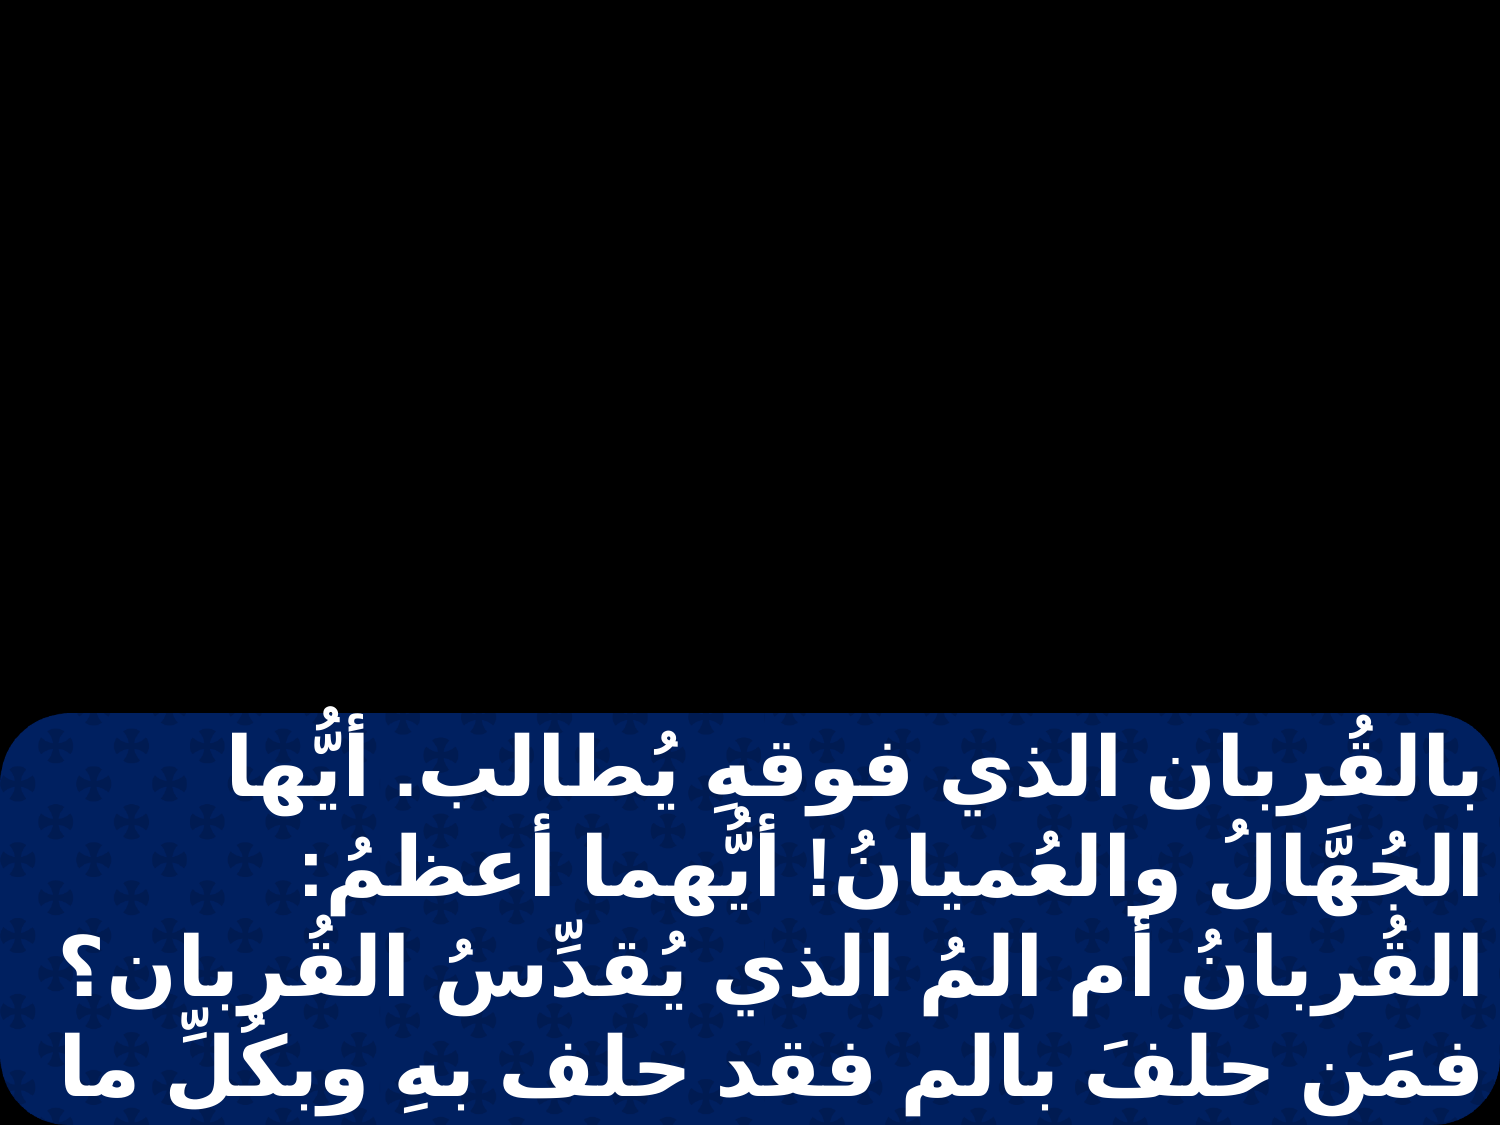

بالقُربان الذي فوقهِ يُطالب. أيُّها الجُهَّالُ والعُميانُ! أيُّهما أعظمُ: القُربانُ أم المُ الذي يُقدِّسُ القُربان؟ فمَن حلفَ بالم فقد حلف بهِ وبكُلِّ ما عليهِ! ومَن
حلف بالهيكل فقد حلفَ بهِ وبالحال